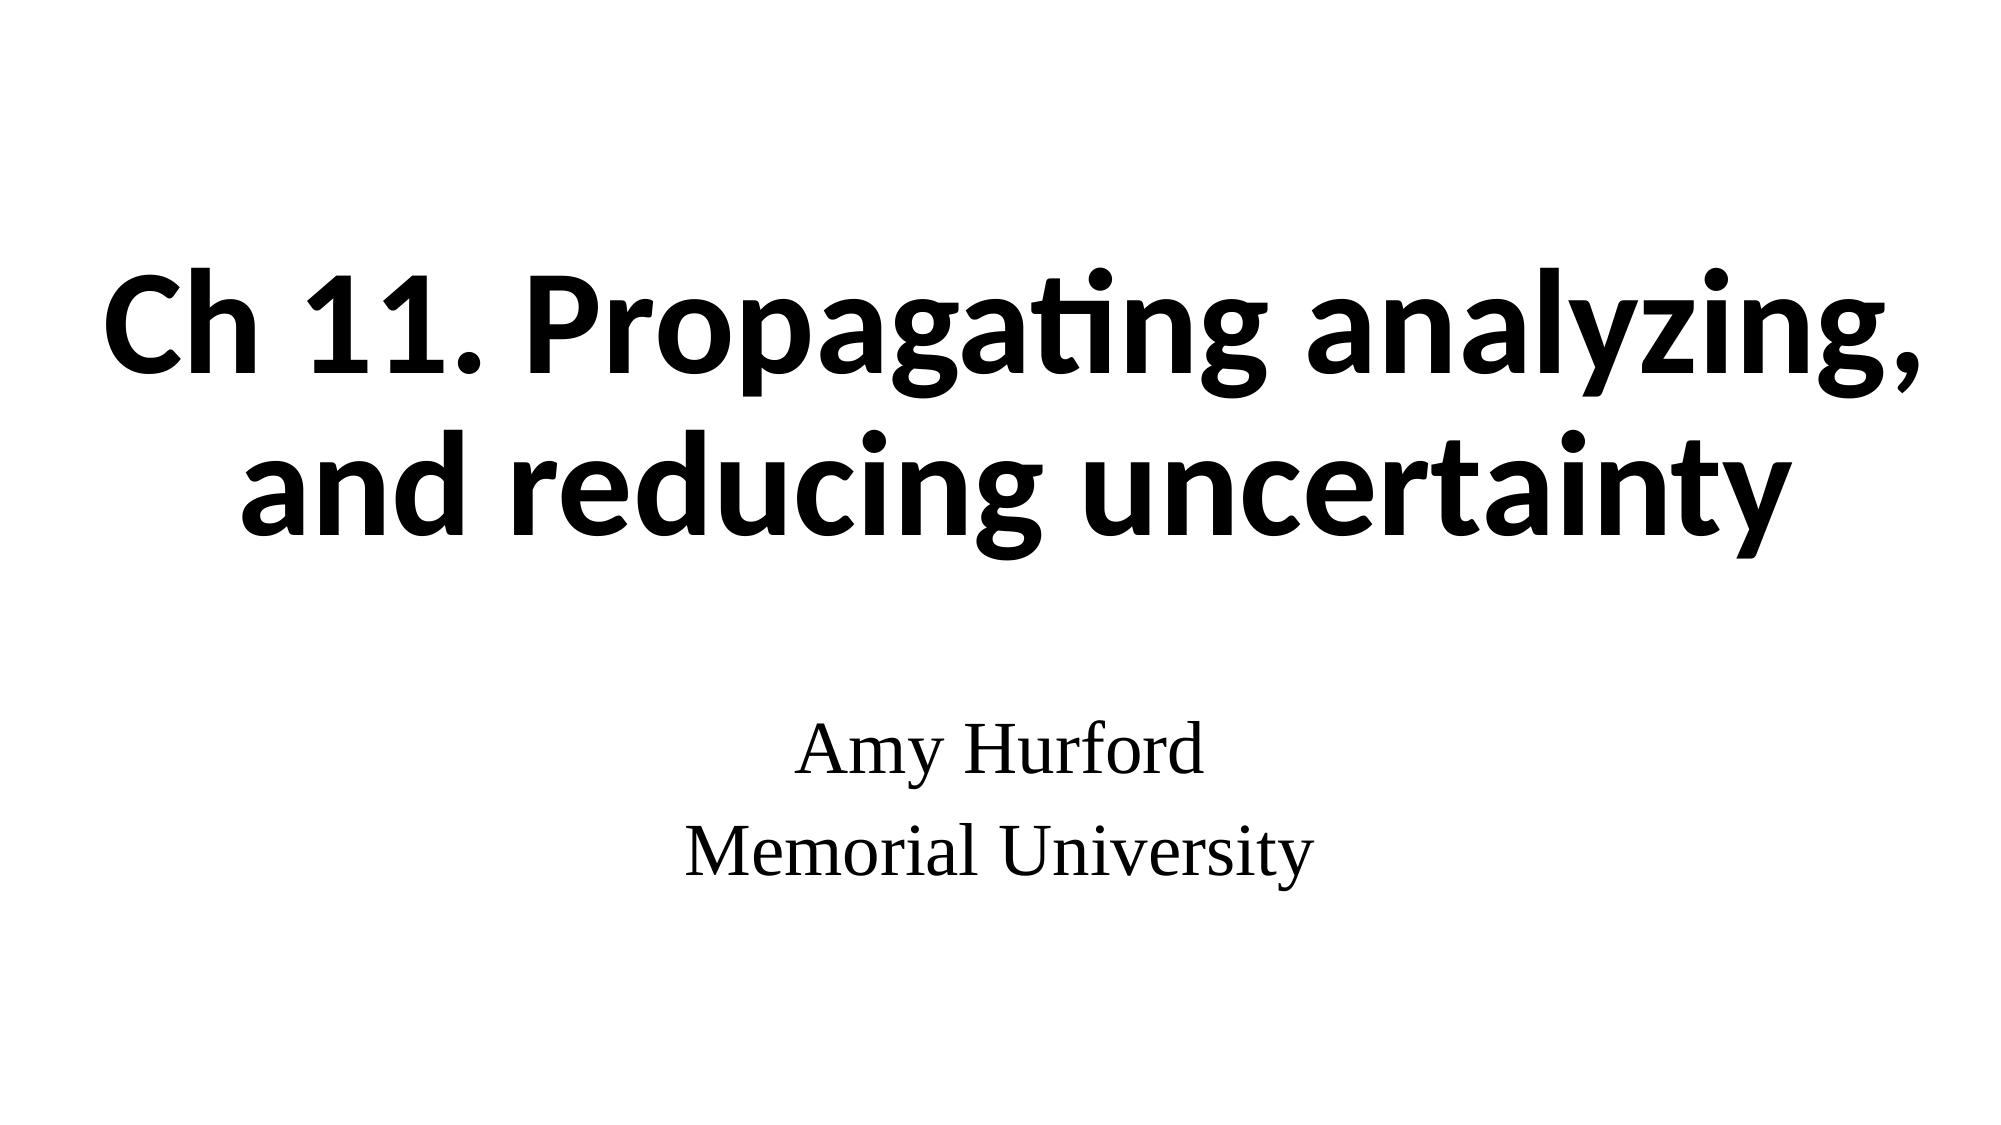

# Ch 11. Propagating analyzing, and reducing uncertainty

Amy Hurford
Memorial University